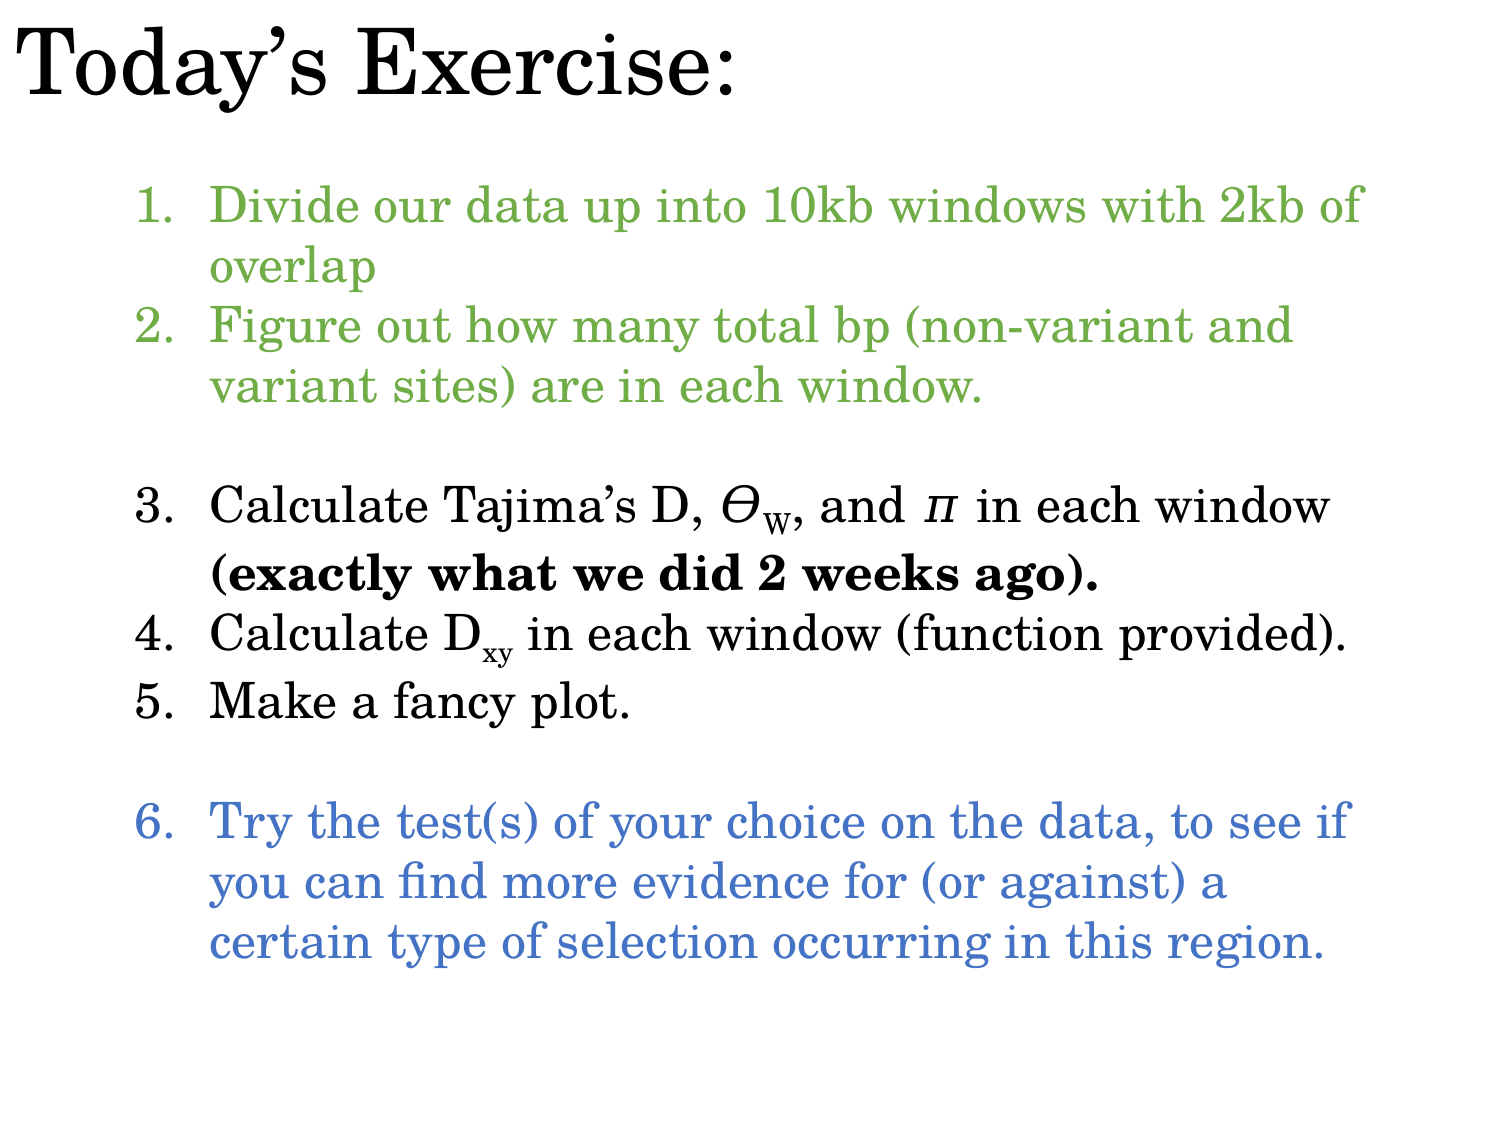

# Today’s Exercise:
Divide our data up into 10kb windows with 2kb of overlap
Figure out how many total bp (non-variant and variant sites) are in each window.

Calculate Tajima’s D, 𝛳W, and 𝜋 in each window (exactly what we did 2 weeks ago).
Calculate Dxy in each window (function provided).
Make a fancy plot.

Try the test(s) of your choice on the data, to see if you can find more evidence for (or against) a certain type of selection occurring in this region.